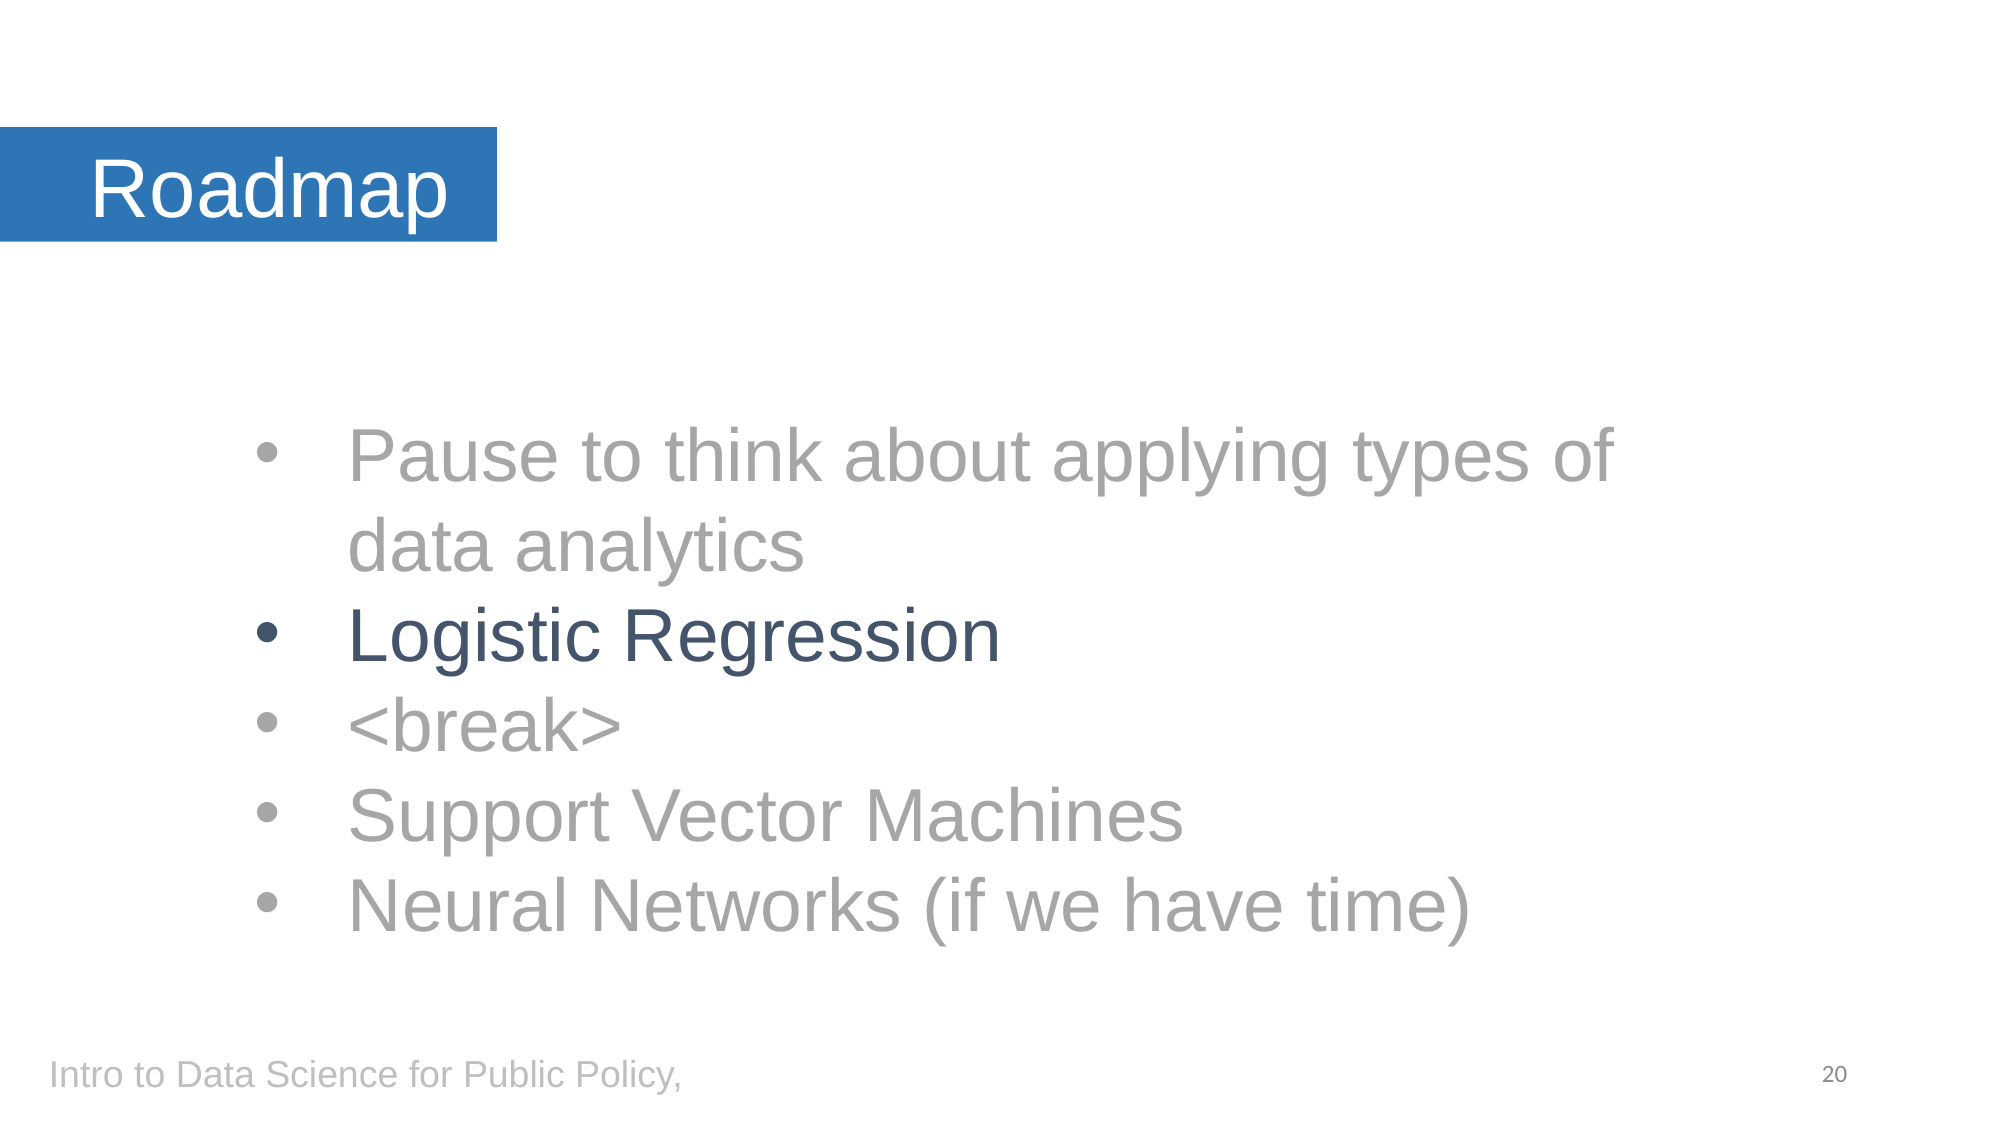

Roadmap

Pause to think about applying types of data analytics
Logistic Regression
<break>
Support Vector Machines
Neural Networks (if we have time)

Intro to Data Science for Public Policy,
20